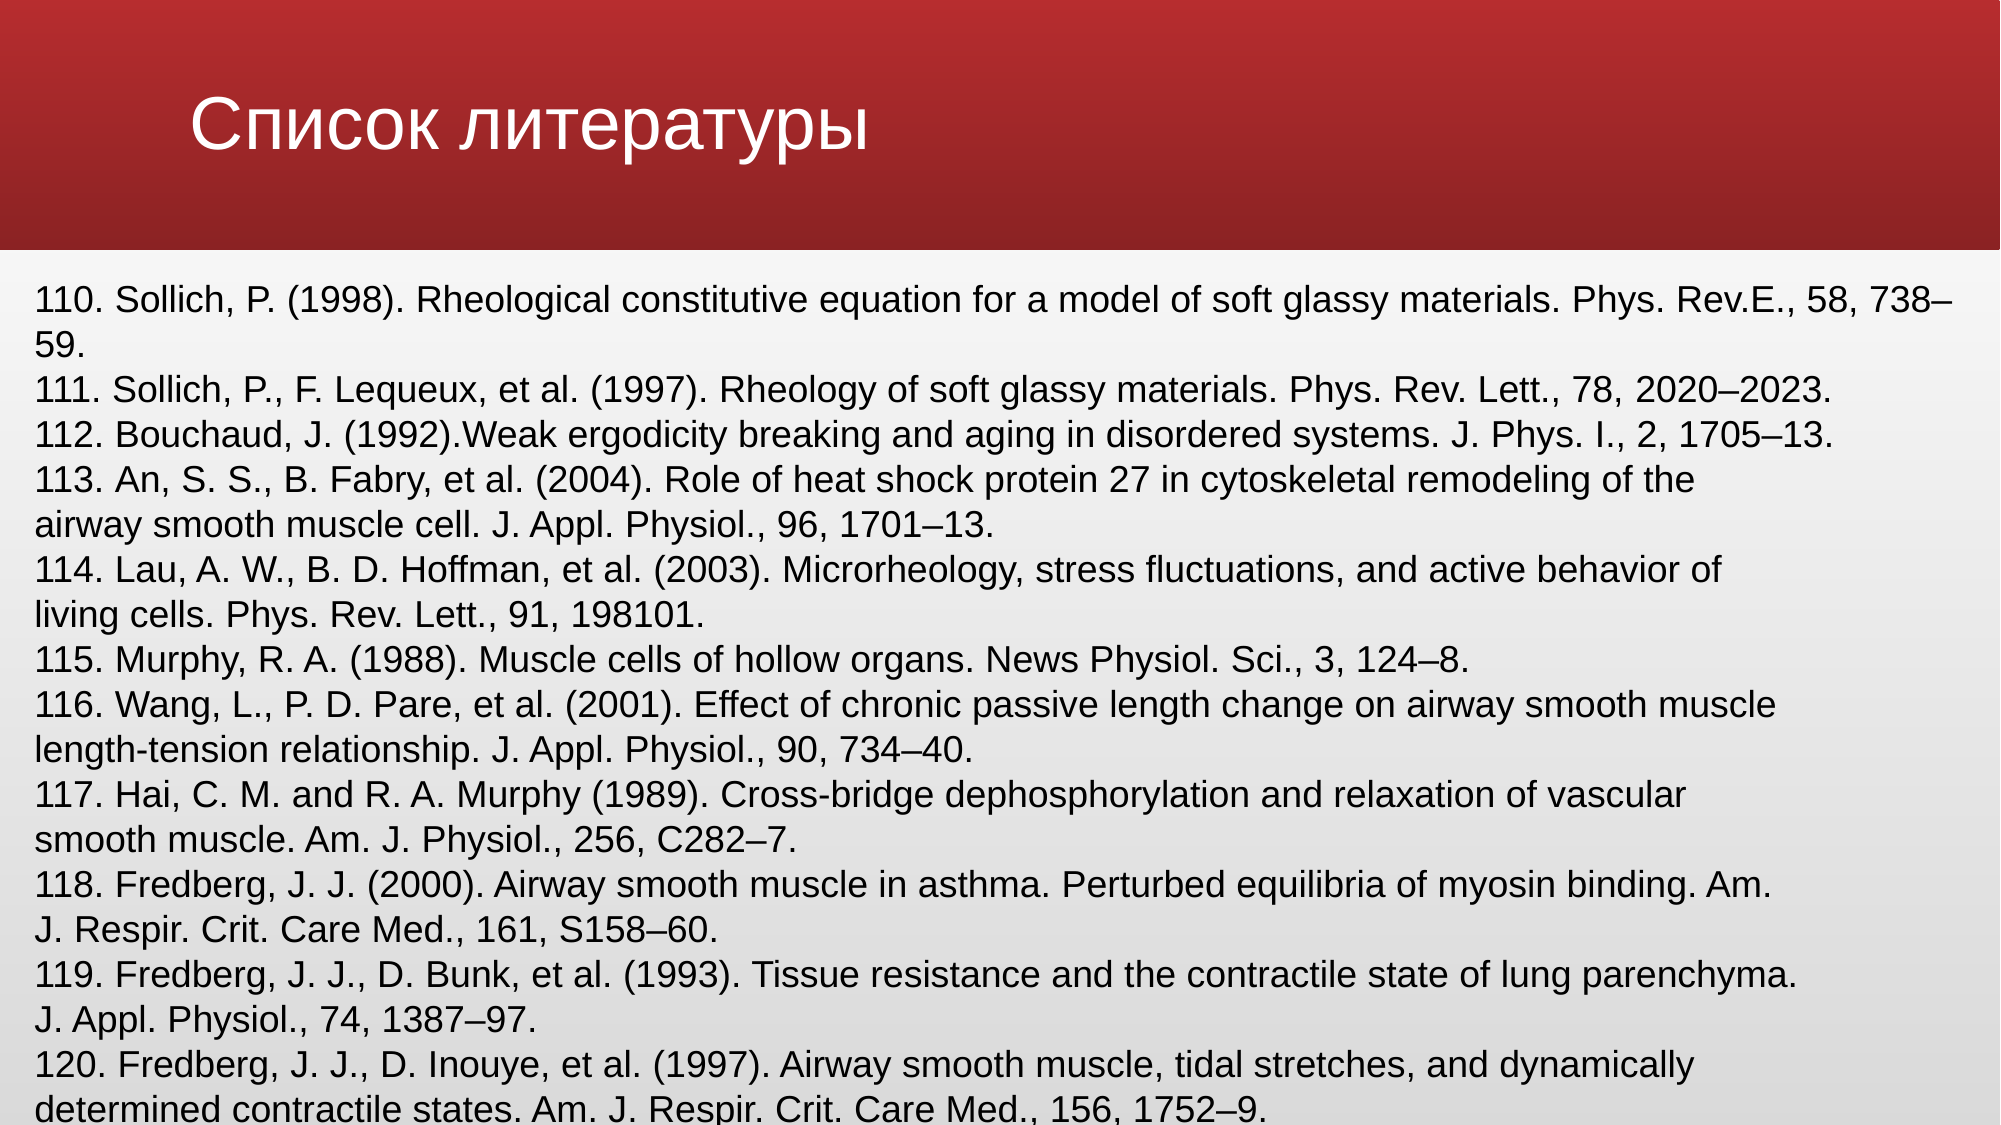

# Список литературы
110. Sollich, P. (1998). Rheological constitutive equation for a model of soft glassy materials. Phys. Rev.E., 58, 738–59.
111. Sollich, P., F. Lequeux, et al. (1997). Rheology of soft glassy materials. Phys. Rev. Lett., 78, 2020–2023.
112. Bouchaud, J. (1992).Weak ergodicity breaking and aging in disordered systems. J. Phys. I., 2, 1705–13.
113. An, S. S., B. Fabry, et al. (2004). Role of heat shock protein 27 in cytoskeletal remodeling of the
airway smooth muscle cell. J. Appl. Physiol., 96, 1701–13.
114. Lau, A. W., B. D. Hoffman, et al. (2003). Microrheology, stress fluctuations, and active behavior of
living cells. Phys. Rev. Lett., 91, 198101.
115. Murphy, R. A. (1988). Muscle cells of hollow organs. News Physiol. Sci., 3, 124–8.
116. Wang, L., P. D. Pare, et al. (2001). Effect of chronic passive length change on airway smooth muscle
length-tension relationship. J. Appl. Physiol., 90, 734–40.
117. Hai, C. M. and R. A. Murphy (1989). Cross-bridge dephosphorylation and relaxation of vascular
smooth muscle. Am. J. Physiol., 256, C282–7.
118. Fredberg, J. J. (2000). Airway smooth muscle in asthma. Perturbed equilibria of myosin binding. Am.
J. Respir. Crit. Care Med., 161, S158–60.
119. Fredberg, J. J., D. Bunk, et al. (1993). Tissue resistance and the contractile state of lung parenchyma.
J. Appl. Physiol., 74, 1387–97.
120. Fredberg, J. J., D. Inouye, et al. (1997). Airway smooth muscle, tidal stretches, and dynamically
determined contractile states. Am. J. Respir. Crit. Care Med., 156, 1752–9.